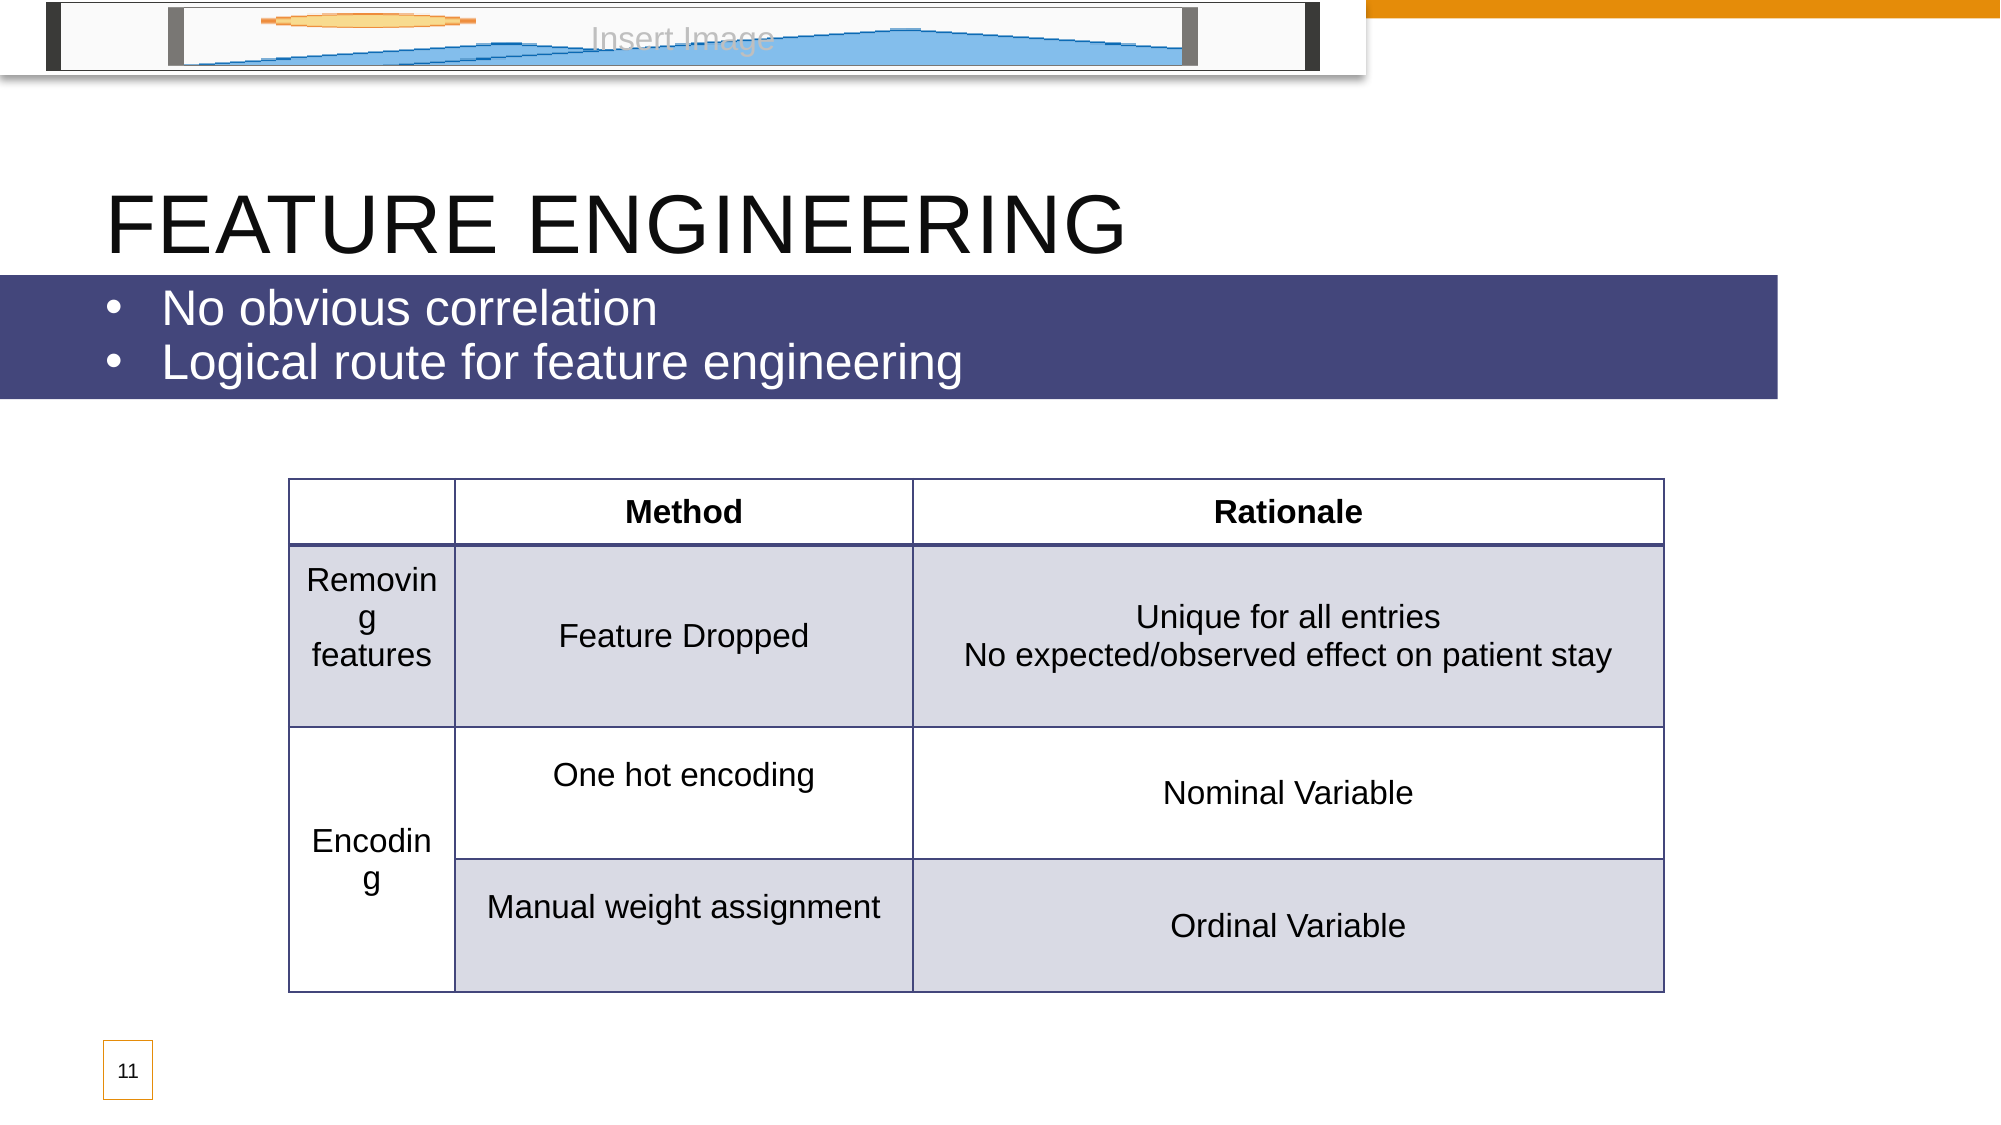

# Feature engineering
No obvious correlation
Logical route for feature engineering
|  | Method | Rationale |
| --- | --- | --- |
| Removing features | Feature Dropped | Unique for all entries No expected/observed effect on patient stay |
| Encoding | One hot encoding | Nominal Variable |
| 5 | Manual weight assignment | Ordinal Variable |
11